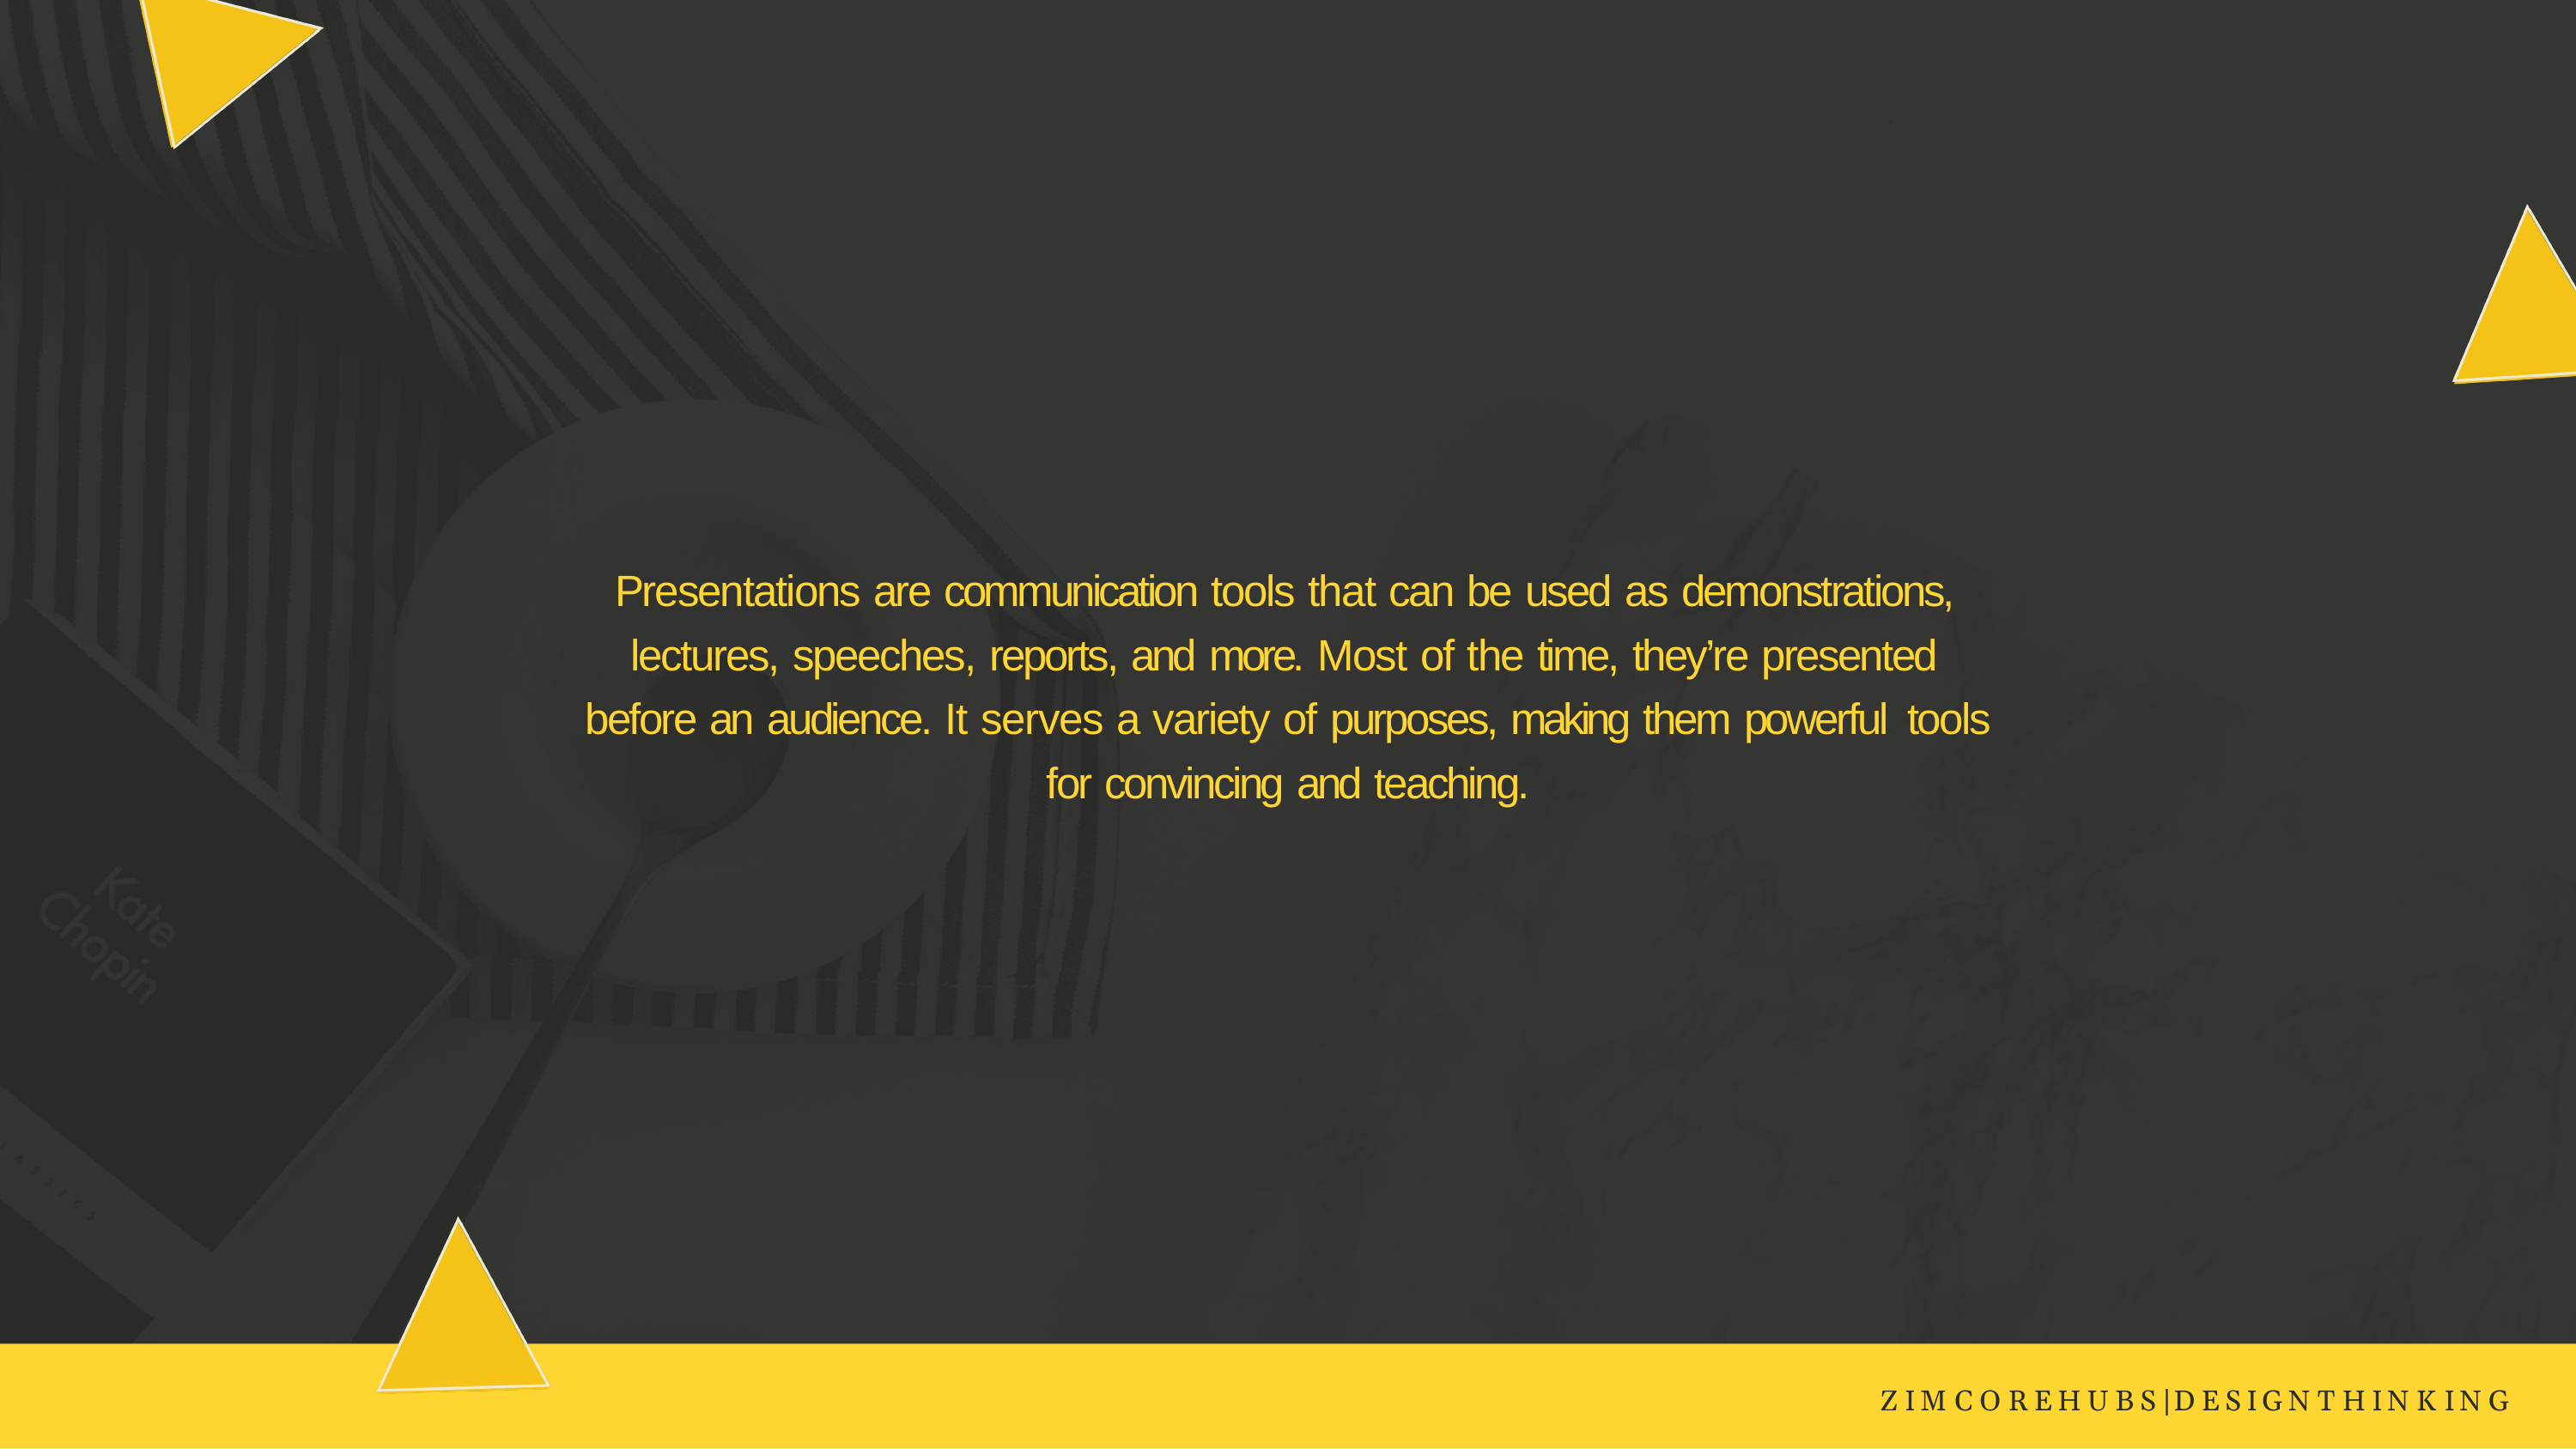

Presentations are communication tools that can be used as demonstrations,  lectures, speeches, reports, and more. Most of the time, they’re presented  before an audience. It serves a variety of purposes, making them powerful  tools for convincing and teaching.

Z I M C O R E H U B S | D E S I G N T H I N K I N G